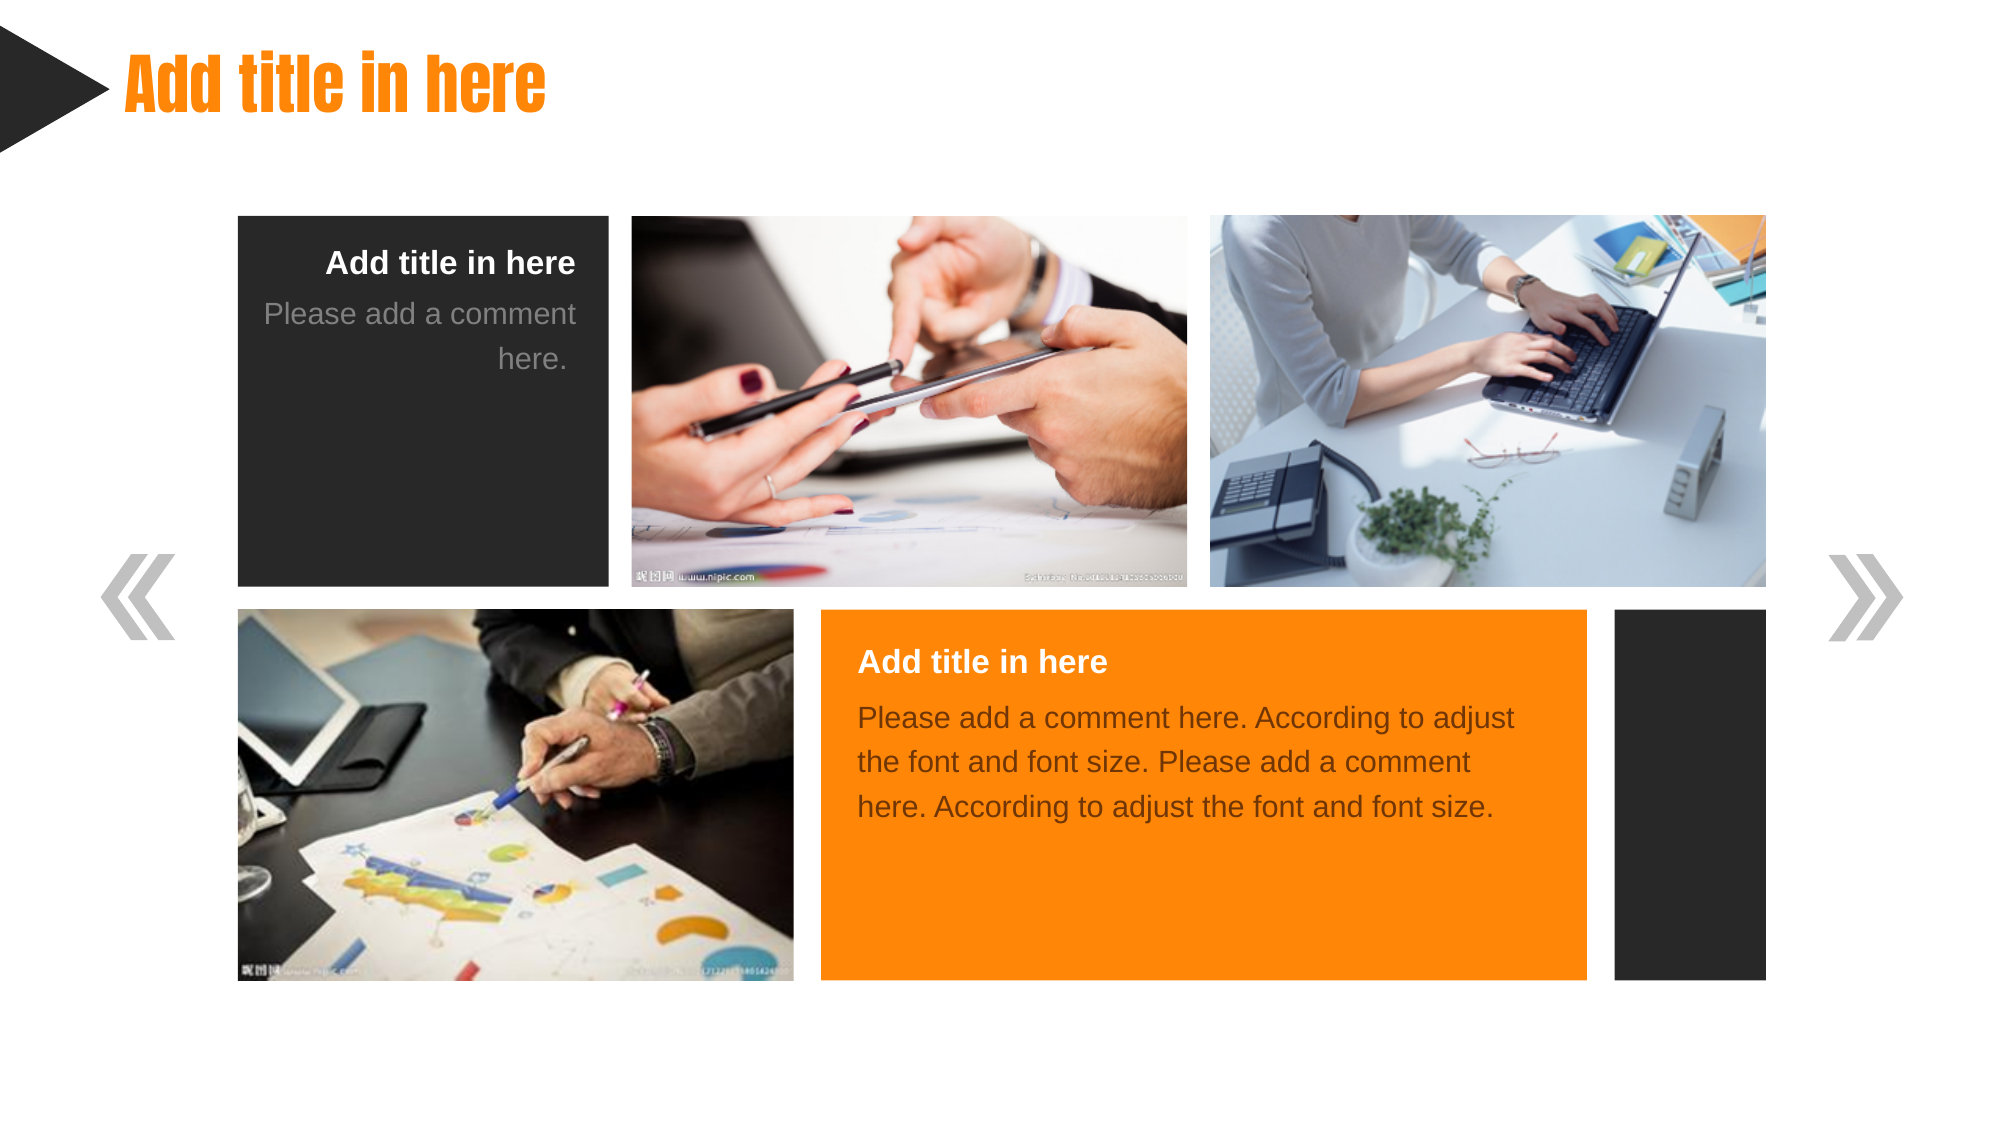

Add title in here

Add title in here
Please add a comment here.

Add title in here
Please add a comment here. According to adjust the font and font size. Please add a comment here. According to adjust the font and font size.